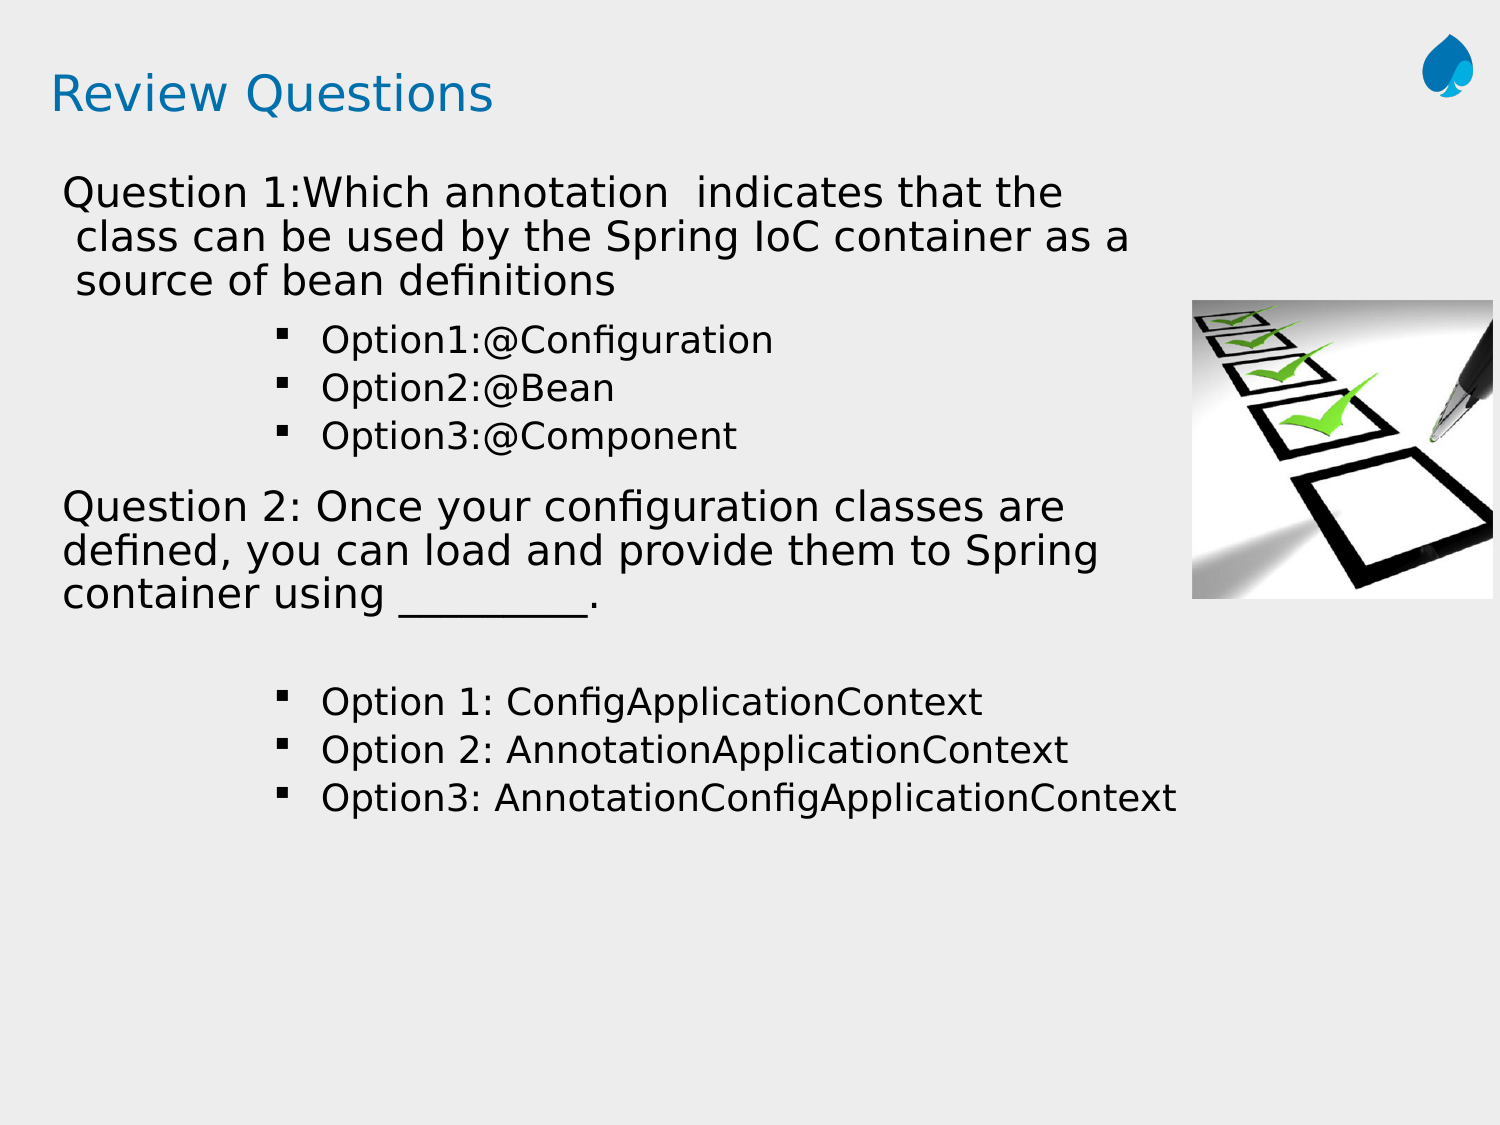

# Review Questions

 Question 1:Which annotation  indicates that the
  class can be used by the Spring IoC container as a
  source of bean definitions
Option1:@Configuration
Option2:@Bean
Option3:@Component

 Question 2: Once your configuration classes are
 defined, you can load and provide them to Spring
 container using _________.

Option 1: ConfigApplicationContext
Option 2: AnnotationApplicationContext
Option3: AnnotationConfigApplicationContext